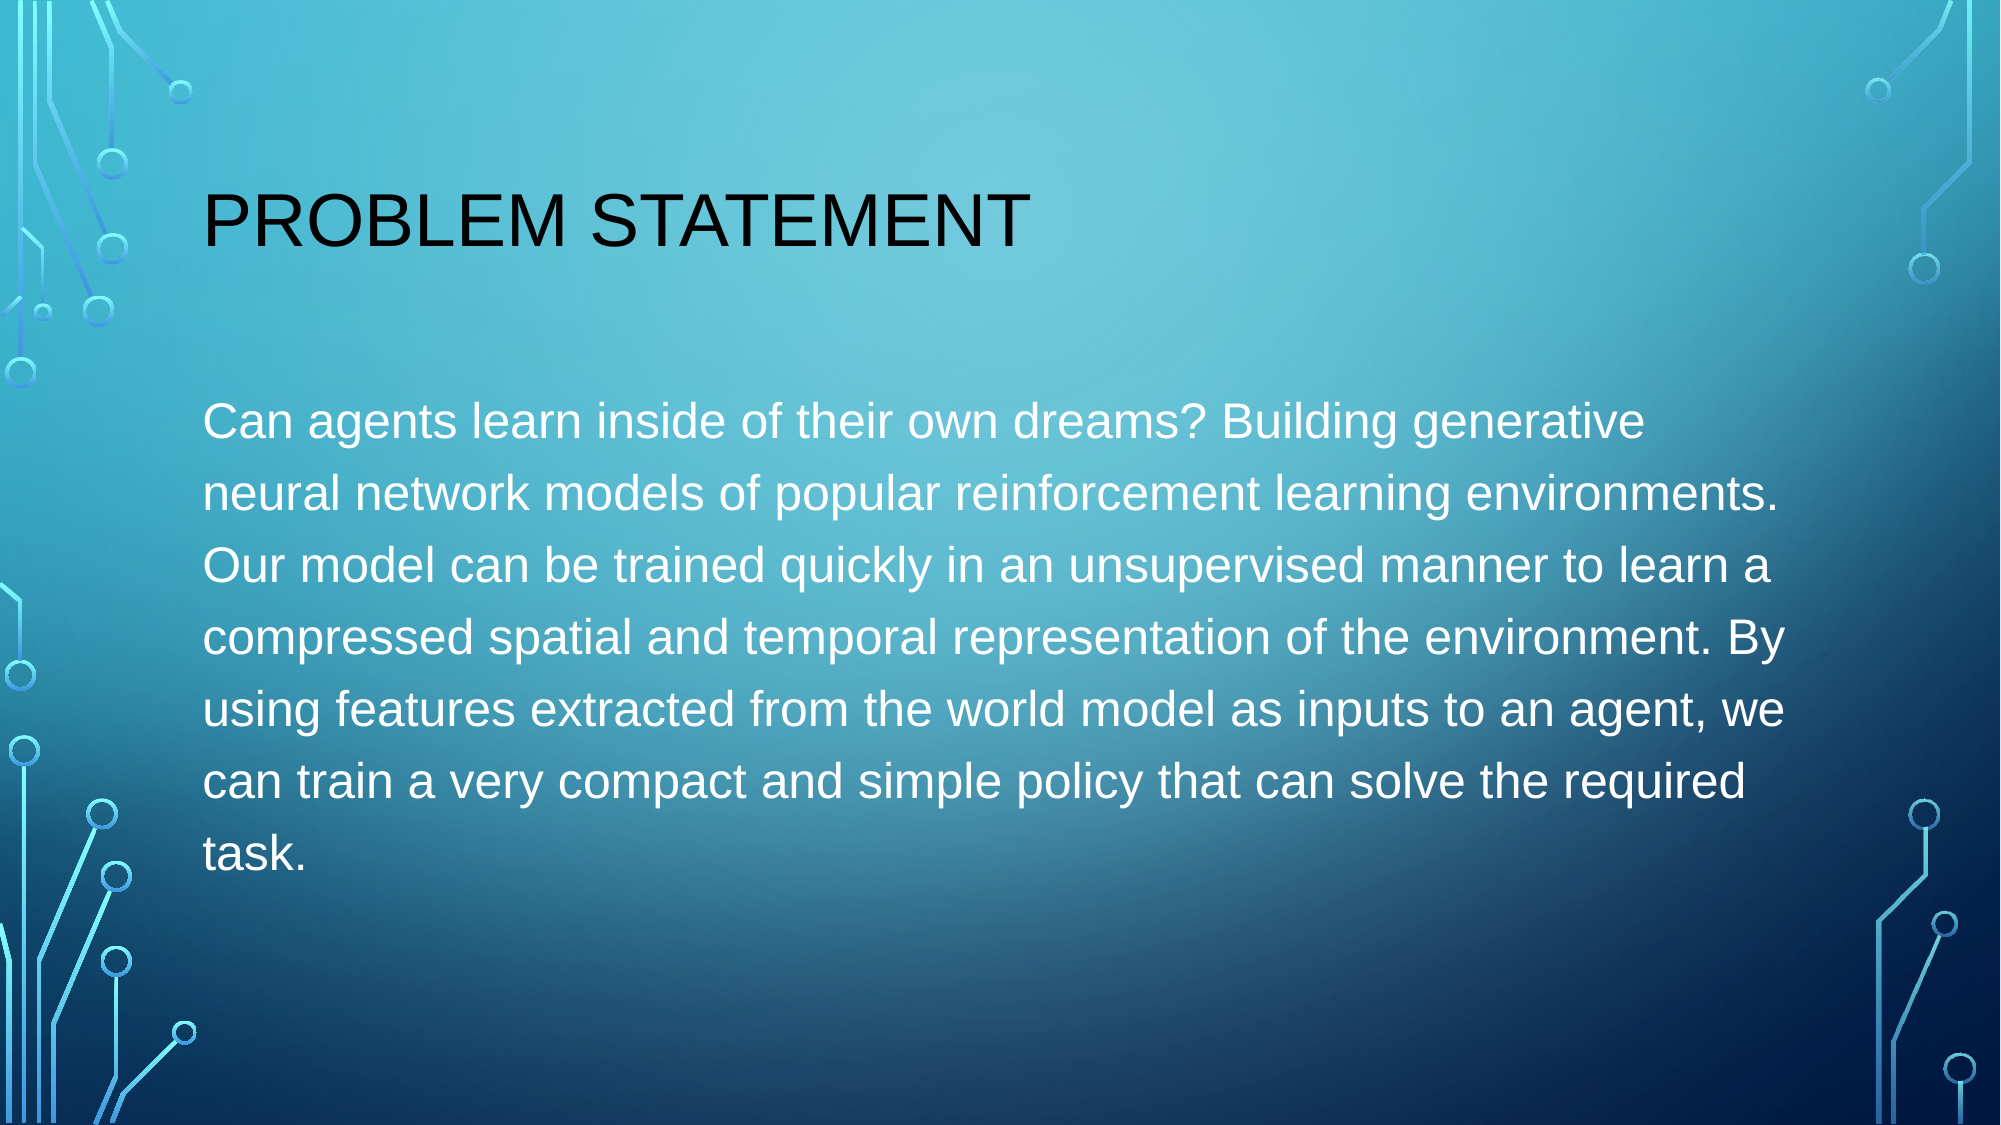

# Problem Statement
Can agents learn inside of their own dreams? Building generative neural network models of popular reinforcement learning environments. Our model can be trained quickly in an unsupervised manner to learn a compressed spatial and temporal representation of the environment. By using features extracted from the world model as inputs to an agent, we can train a very compact and simple policy that can solve the required task.